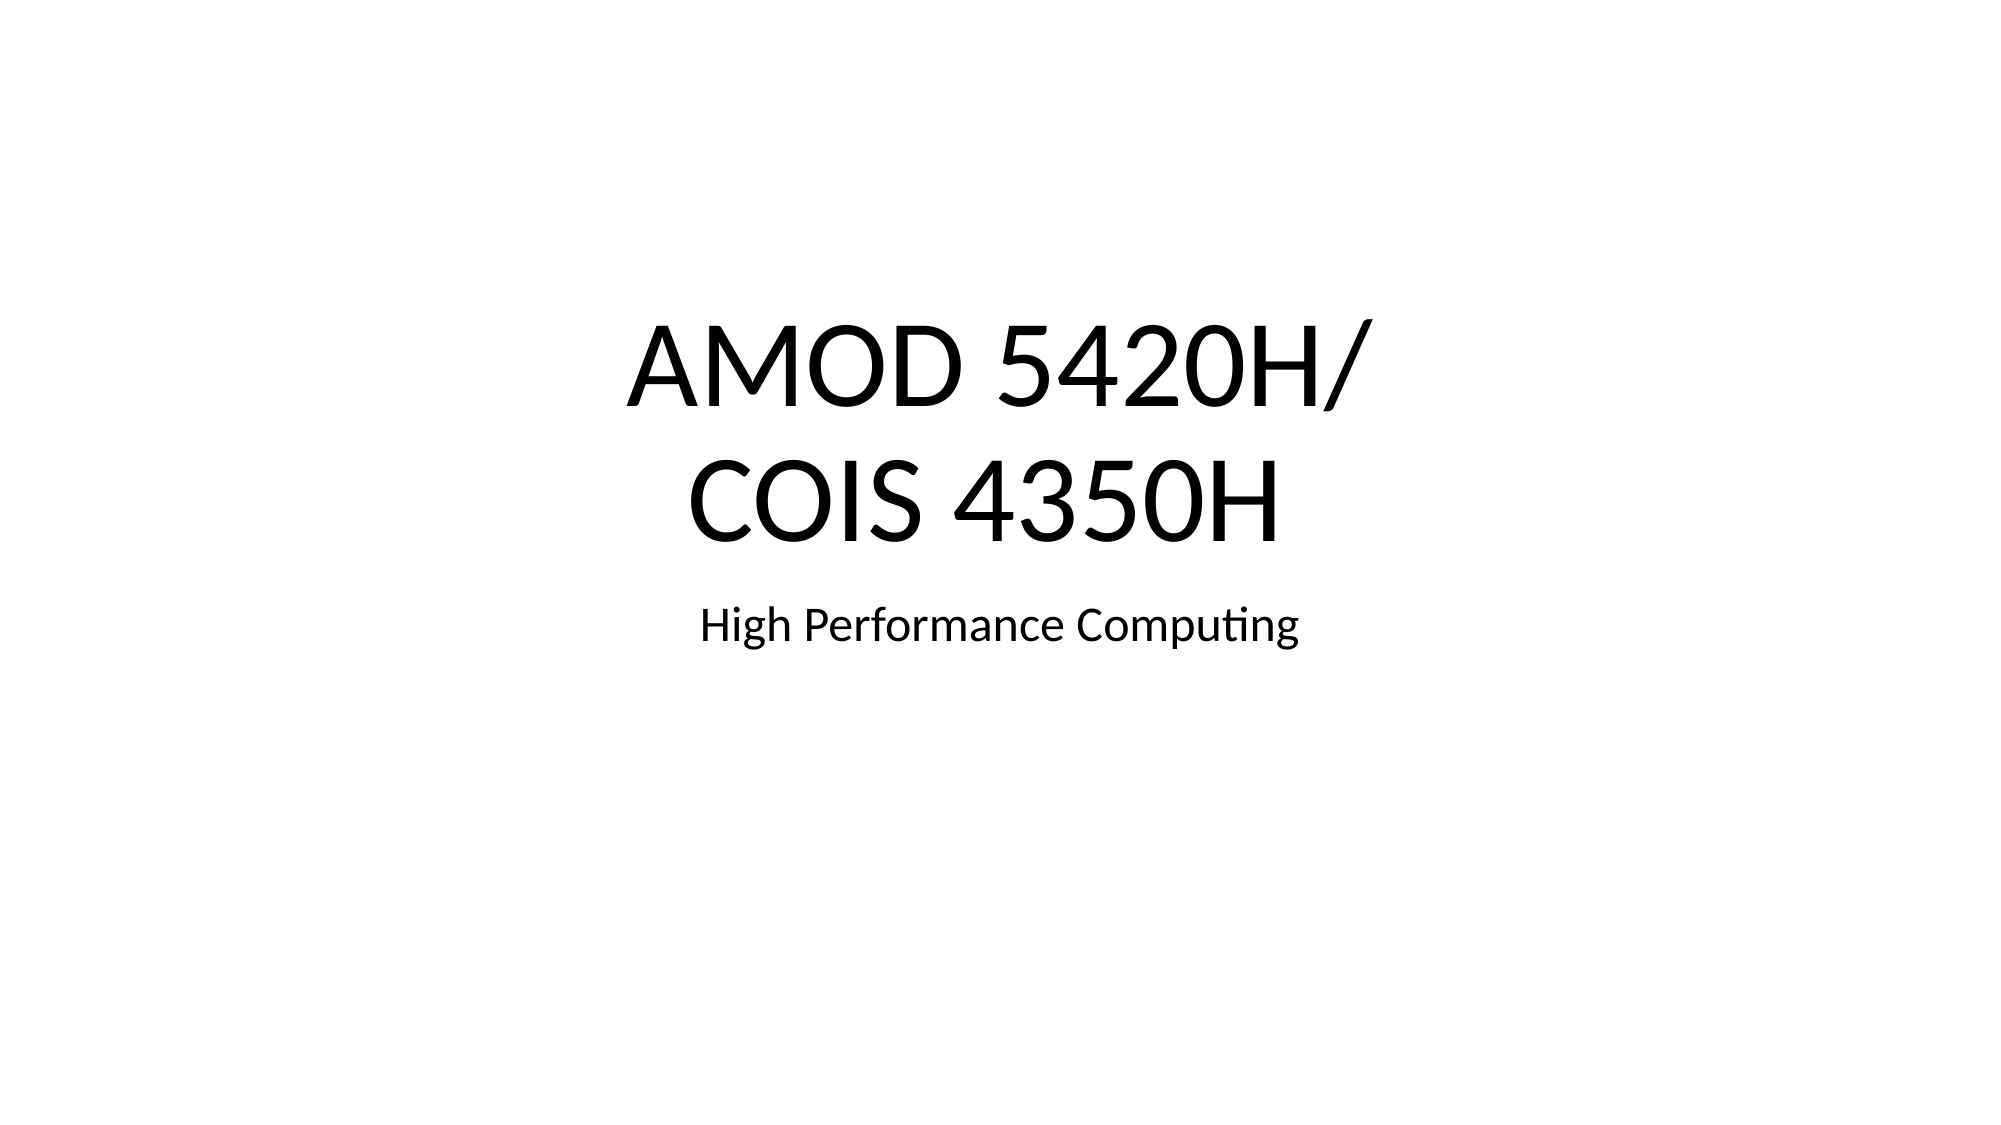

# AMOD 5420H/ COIS 4350H
High Performance Computing